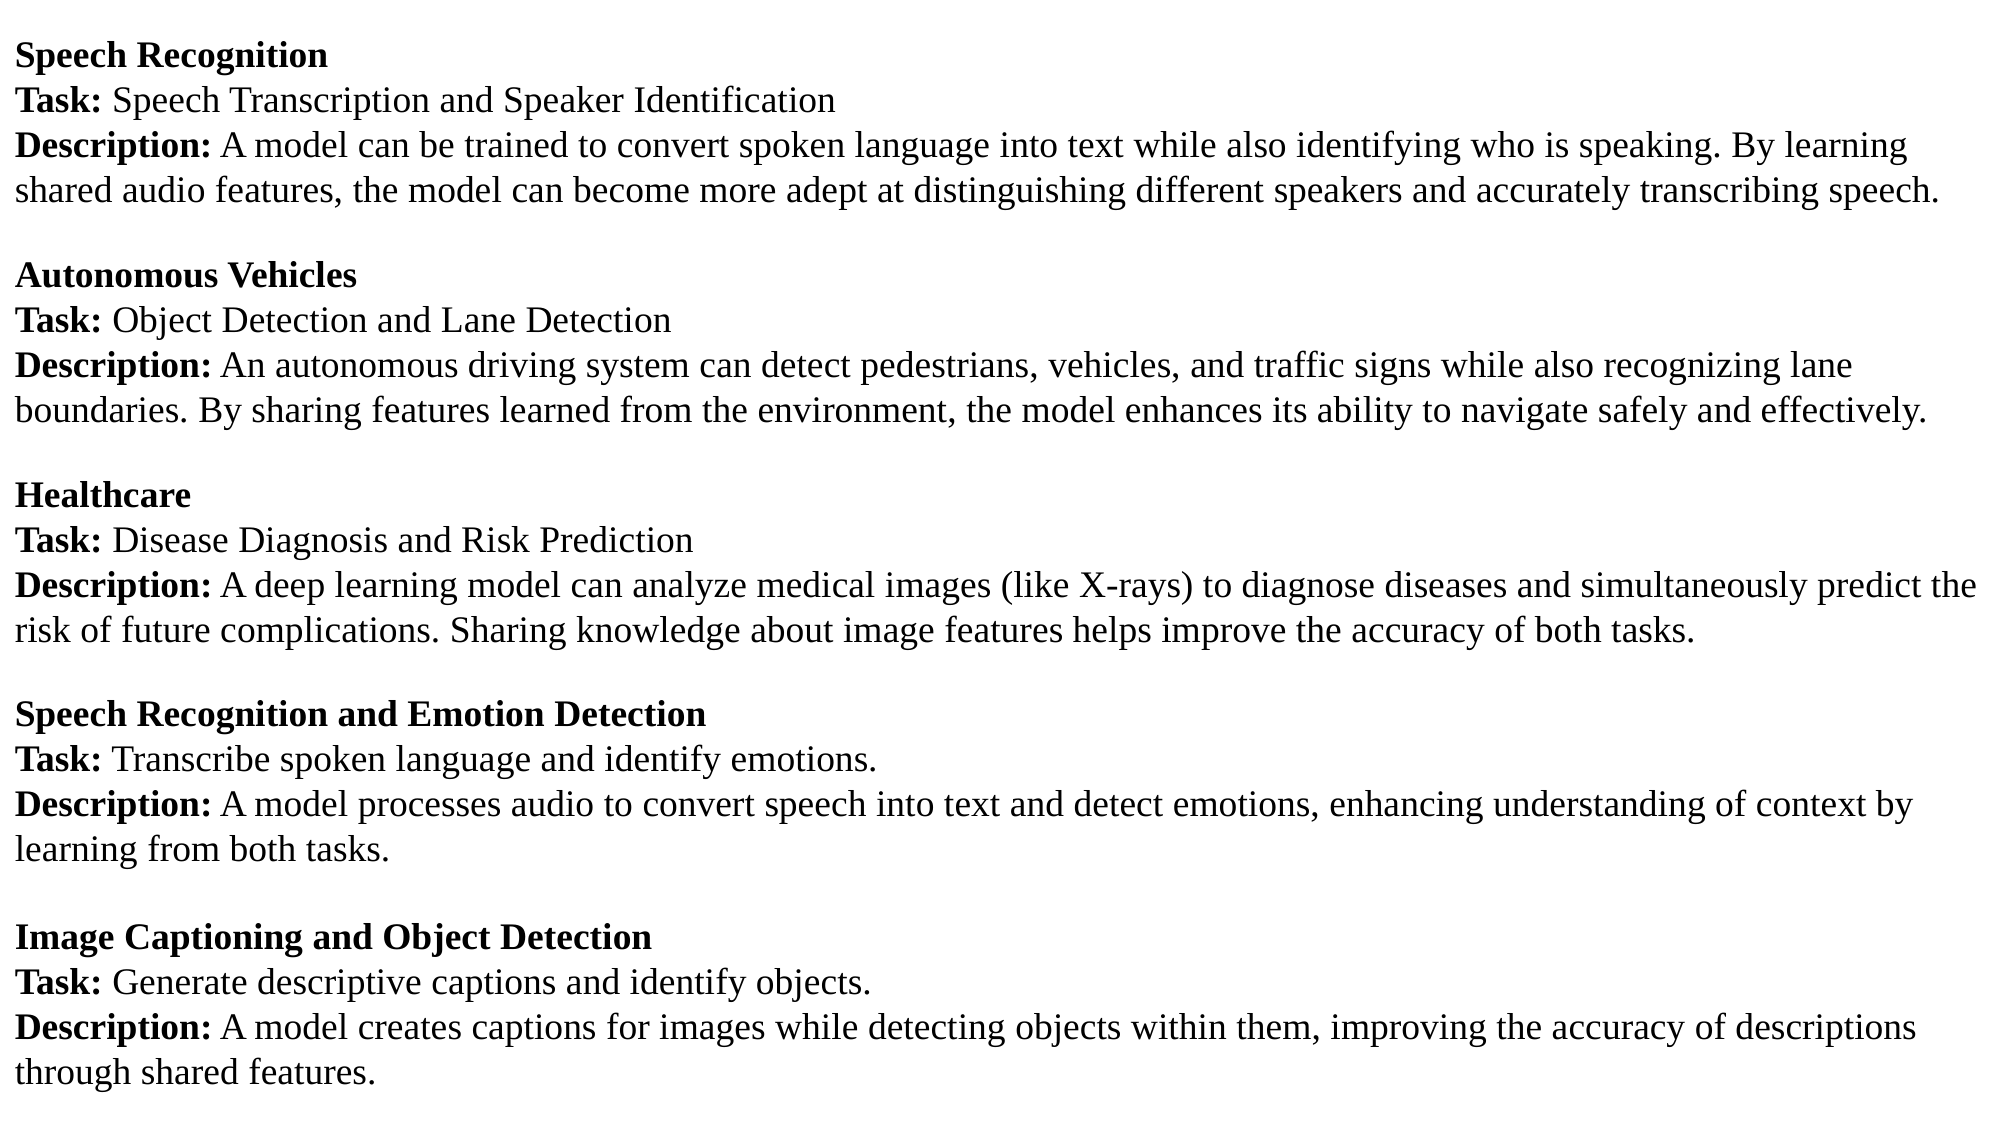

Speech Recognition
Task: Speech Transcription and Speaker Identification
Description: A model can be trained to convert spoken language into text while also identifying who is speaking. By learning shared audio features, the model can become more adept at distinguishing different speakers and accurately transcribing speech.
#
Autonomous Vehicles
Task: Object Detection and Lane Detection
Description: An autonomous driving system can detect pedestrians, vehicles, and traffic signs while also recognizing lane boundaries. By sharing features learned from the environment, the model enhances its ability to navigate safely and effectively.

Healthcare
Task: Disease Diagnosis and Risk Prediction
Description: A deep learning model can analyze medical images (like X-rays) to diagnose diseases and simultaneously predict the risk of future complications. Sharing knowledge about image features helps improve the accuracy of both tasks.
Speech Recognition and Emotion Detection
Task: Transcribe spoken language and identify emotions.
Description: A model processes audio to convert speech into text and detect emotions, enhancing understanding of context by learning from both tasks.
Image Captioning and Object Detection
Task: Generate descriptive captions and identify objects.
Description: A model creates captions for images while detecting objects within them, improving the accuracy of descriptions through shared features.